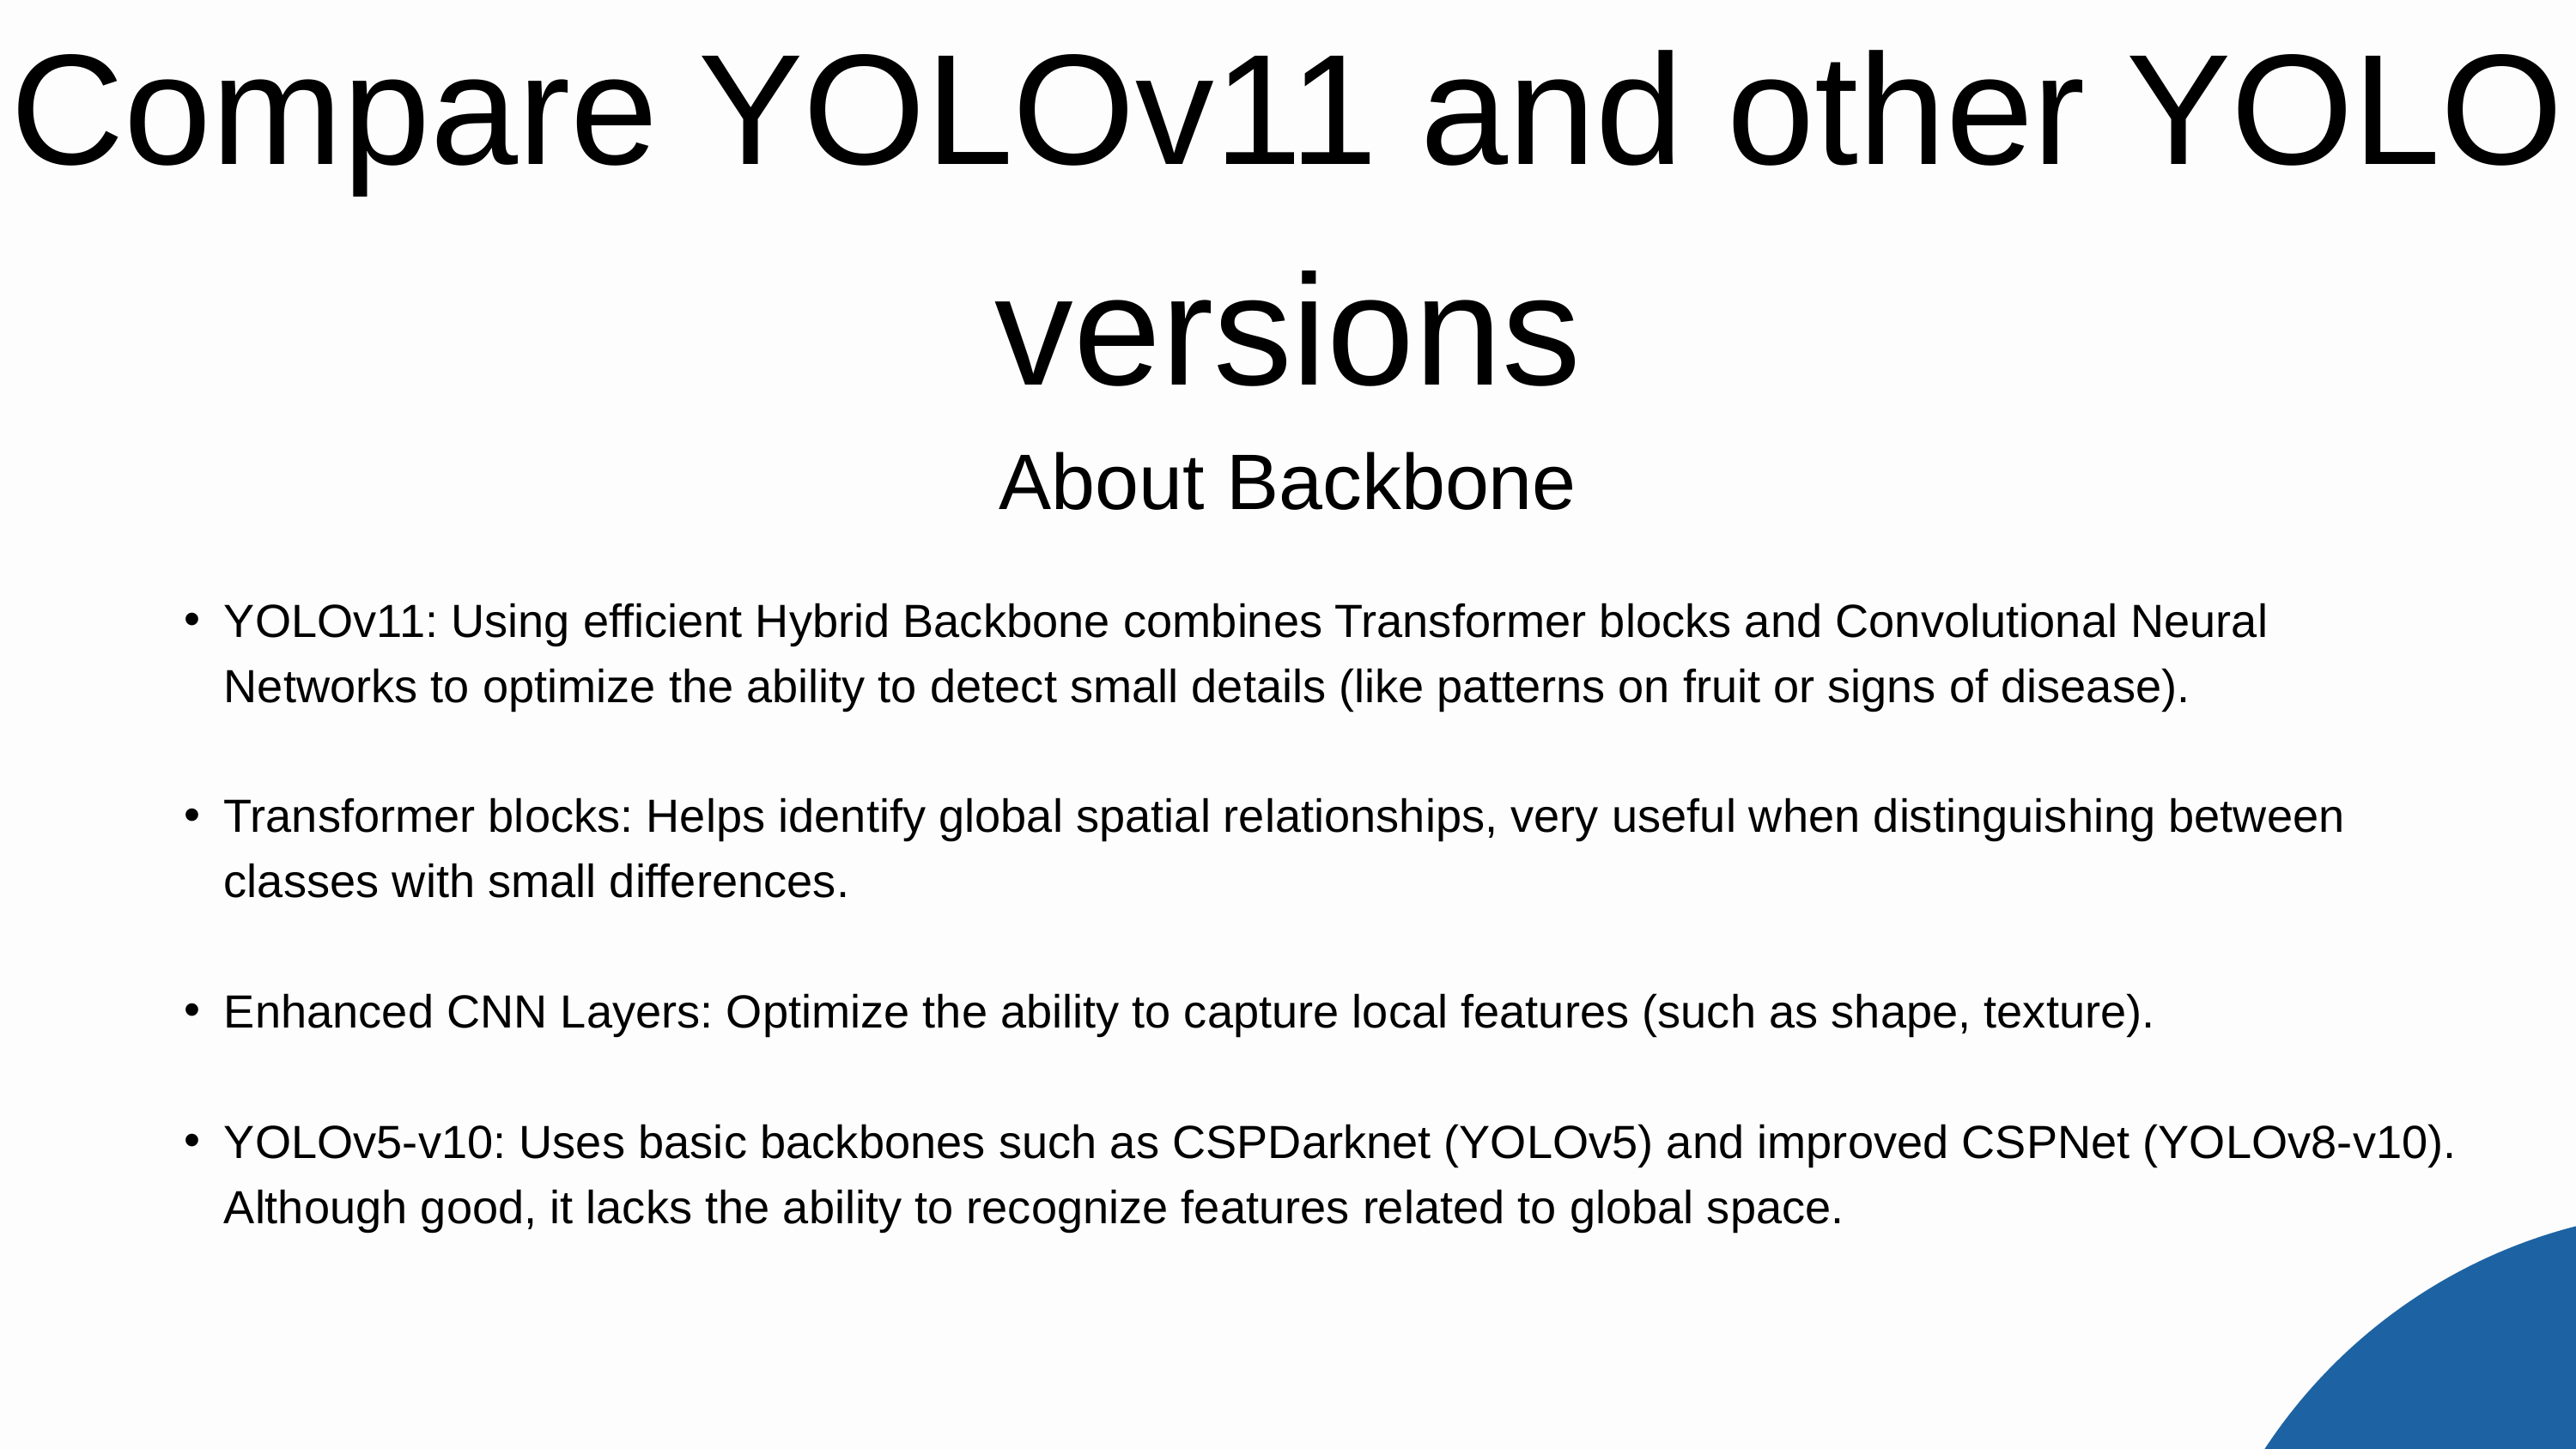

Compare YOLOv11 and other YOLO versions
About Backbone
YOLOv11: Using efficient Hybrid Backbone combines Transformer blocks and Convolutional Neural Networks to optimize the ability to detect small details (like patterns on fruit or signs of disease).

Transformer blocks: Helps identify global spatial relationships, very useful when distinguishing between classes with small differences.

Enhanced CNN Layers: Optimize the ability to capture local features (such as shape, texture).

YOLOv5-v10: Uses basic backbones such as CSPDarknet (YOLOv5) and improved CSPNet (YOLOv8-v10). Although good, it lacks the ability to recognize features related to global space.